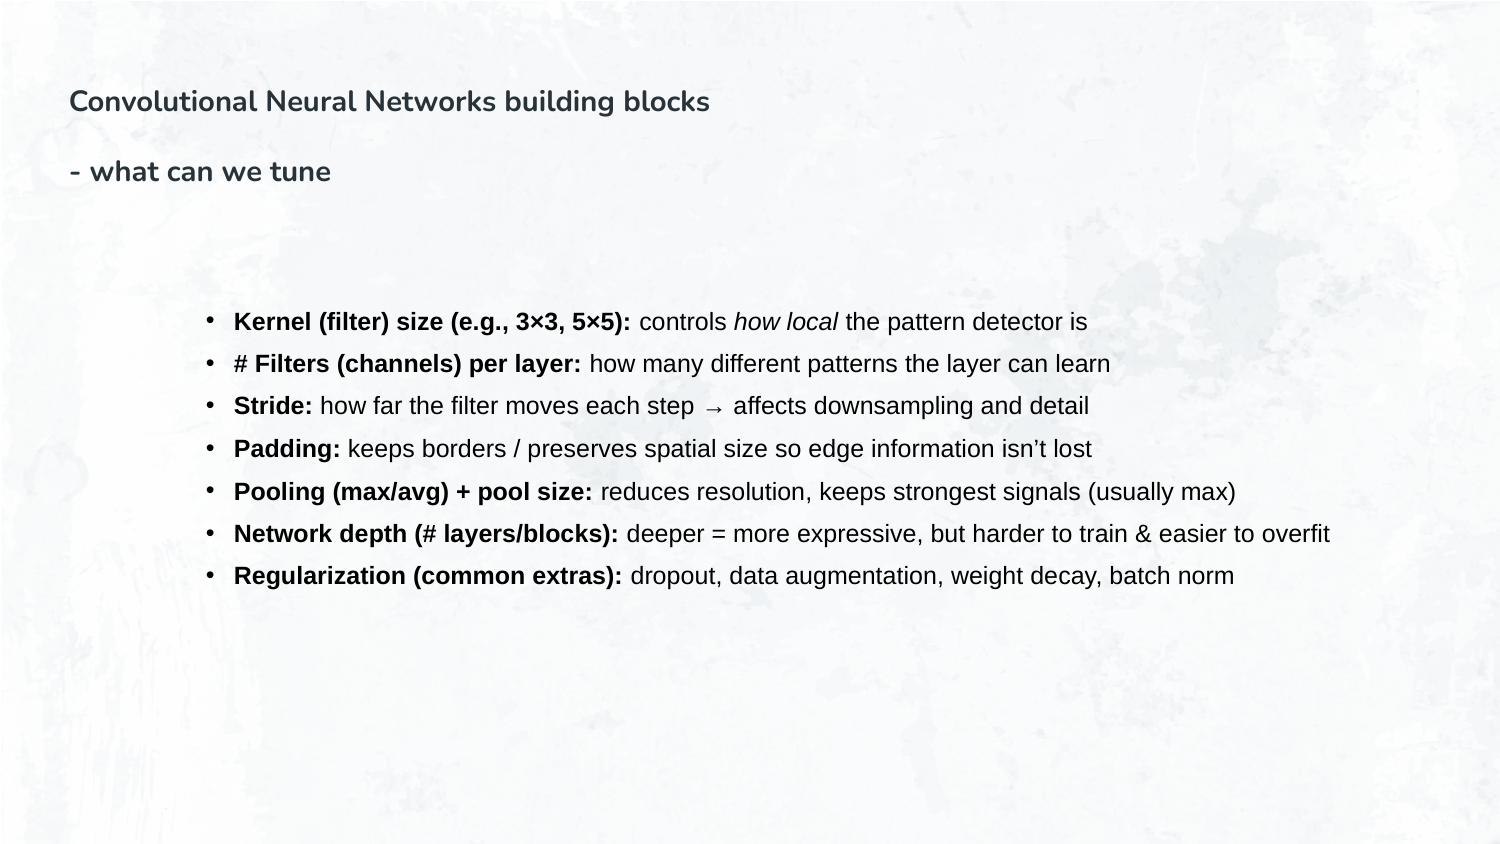

Convolutional Neural Networks building blocks

- what can we tune
Kernel (filter) size (e.g., 3×3, 5×5): controls how local the pattern detector is
# Filters (channels) per layer: how many different patterns the layer can learn
Stride: how far the filter moves each step → affects downsampling and detail
Padding: keeps borders / preserves spatial size so edge information isn’t lost
Pooling (max/avg) + pool size: reduces resolution, keeps strongest signals (usually max)
Network depth (# layers/blocks): deeper = more expressive, but harder to train & easier to overfit
Regularization (common extras): dropout, data augmentation, weight decay, batch norm